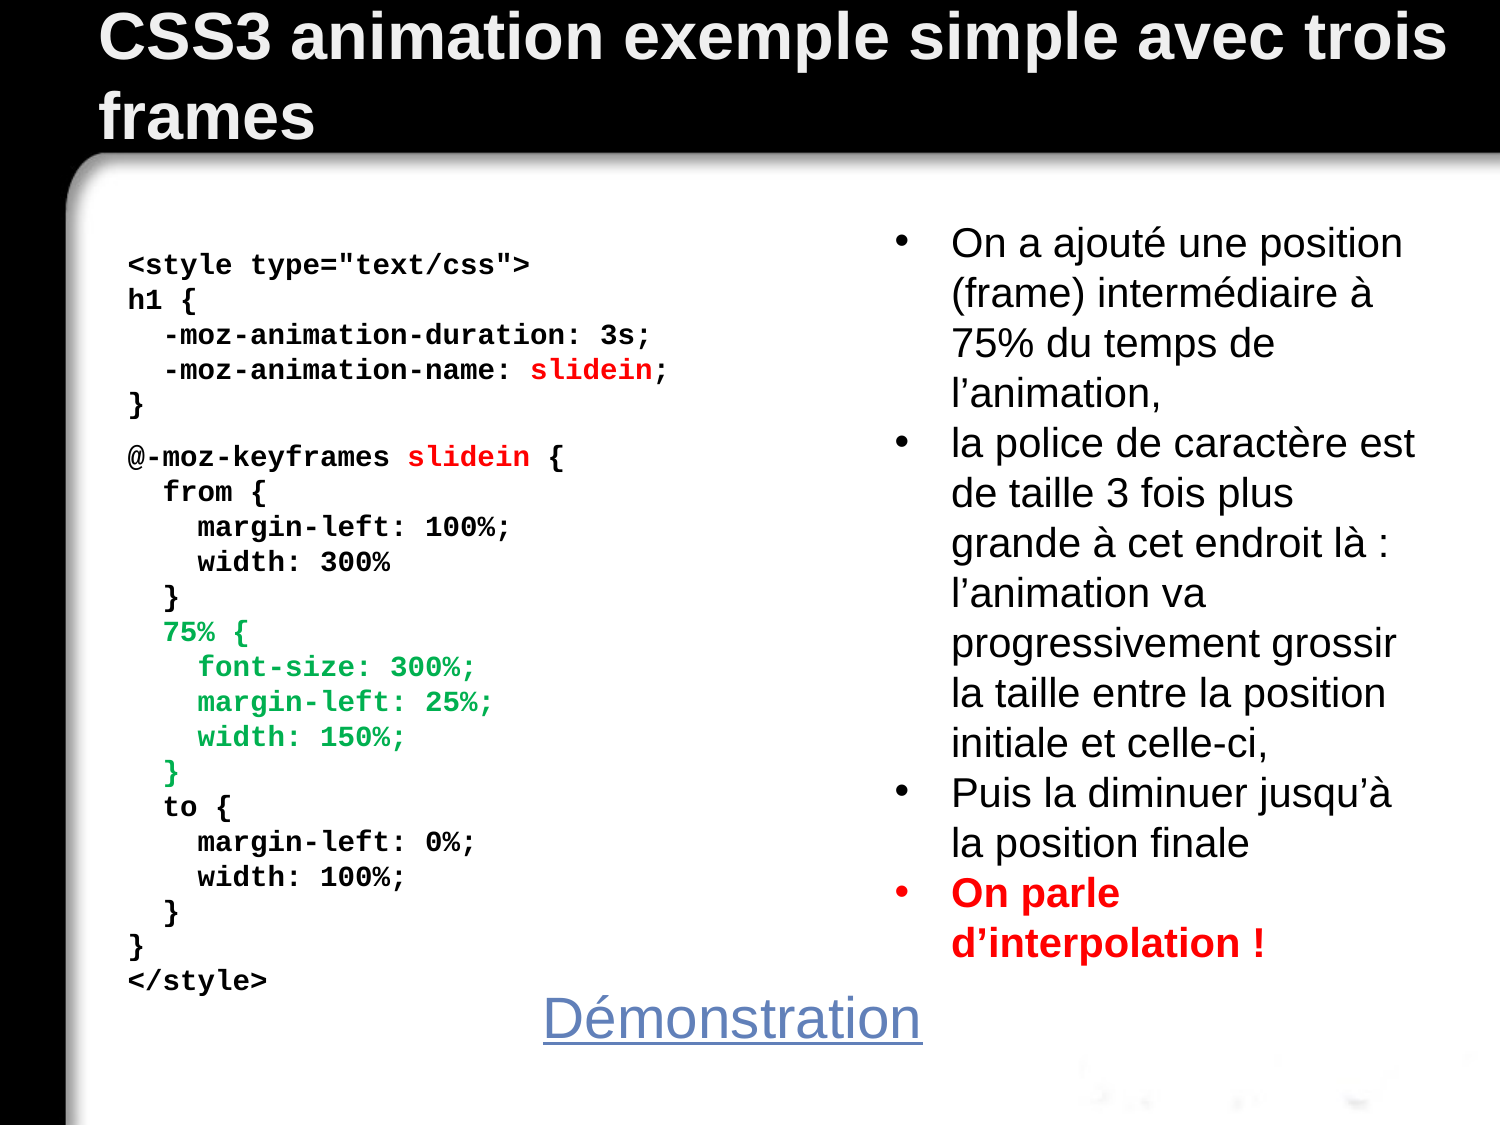

# CSS3 animation exemple simple avec trois frames
On a ajouté une position (frame) intermédiaire à 75% du temps de l’animation,
la police de caractère est de taille 3 fois plus grande à cet endroit là : l’animation va progressivement grossir la taille entre la position initiale et celle-ci,
Puis la diminuer jusqu’à la position finale
On parle d’interpolation !
<style type="text/css">
h1 {
  -moz-animation-duration: 3s;
  -moz-animation-name: slidein;
}
@-moz-keyframes slidein {
  from {
    margin-left: 100%;
    width: 300%
  }
  75% {
    font-size: 300%;
    margin-left: 25%;
    width: 150%;
  }
  to {
    margin-left: 0%;
    width: 100%;
  }
}
</style>
Démonstration